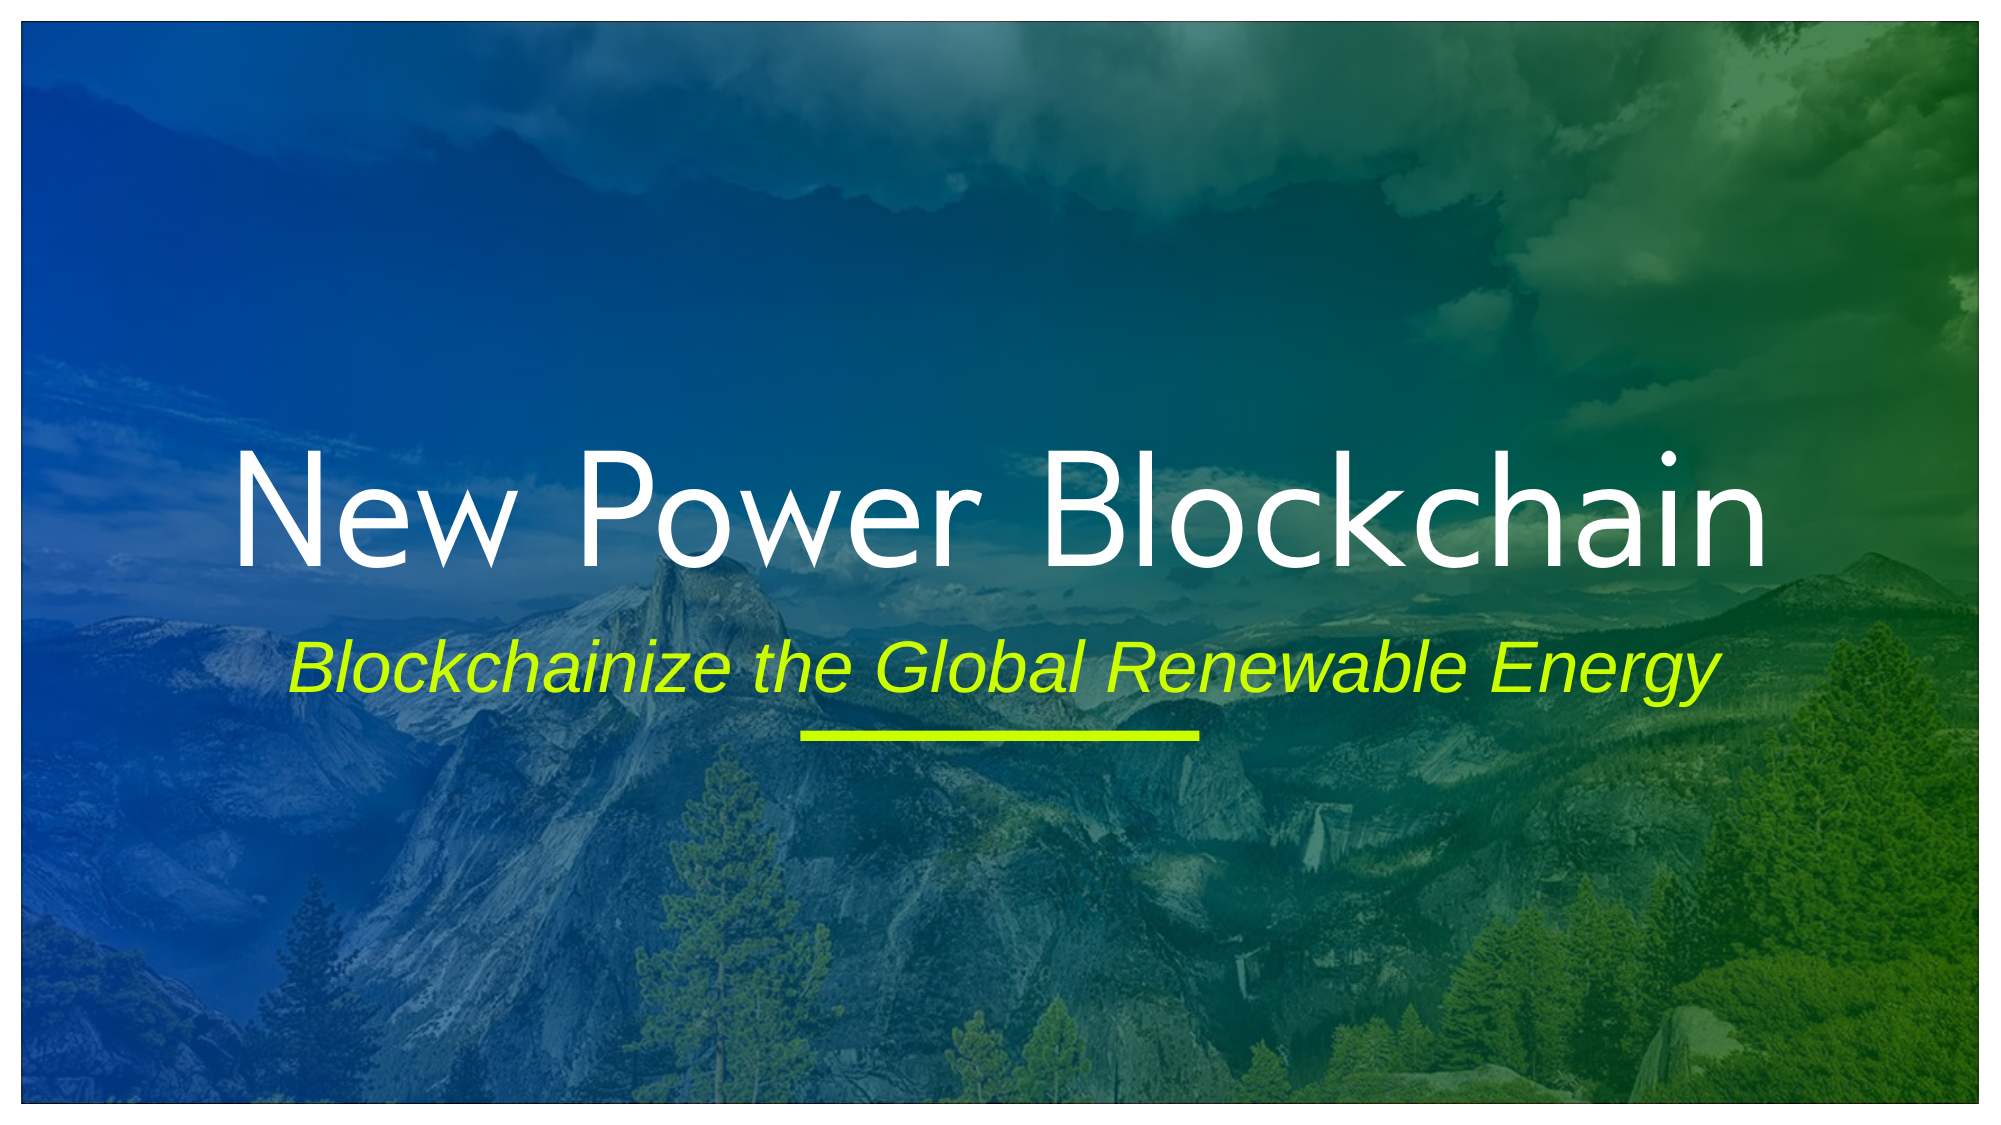

# New Power Blockchain
Blockchainize the Global Renewable Energy